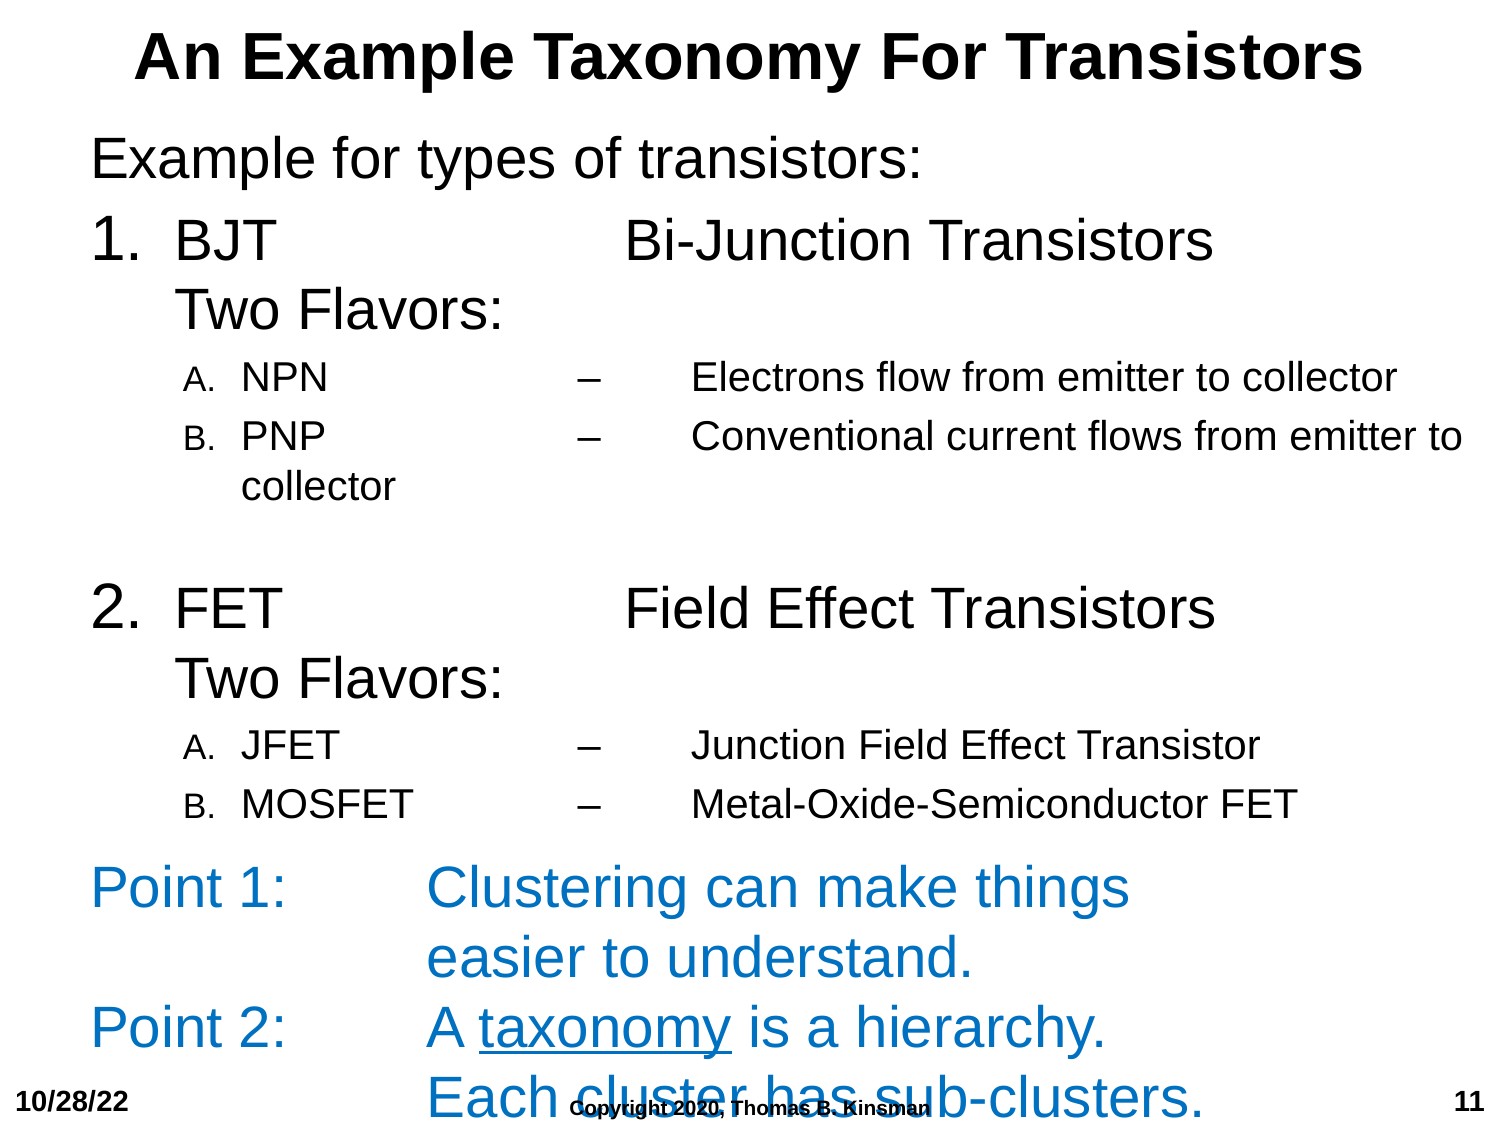

# An Example Taxonomy For Transistors
Example for types of transistors:
BJT 		Bi-Junction Transistors
Two Flavors:
NPN 	– 	Electrons flow from emitter to collector
PNP 	–  	Conventional current flows from emitter to collector
FET 		Field Effect Transistors
Two Flavors:
JFET	– 	Junction Field Effect Transistor
MOSFET 	–  	Metal-Oxide-Semiconductor FET
Point 1: 	Clustering can make things
easier to understand.
Point 2: 	A taxonomy is a hierarchy.
Each cluster has sub-clusters.

10/28/22
11
Copyright 2020, Thomas B. Kinsman